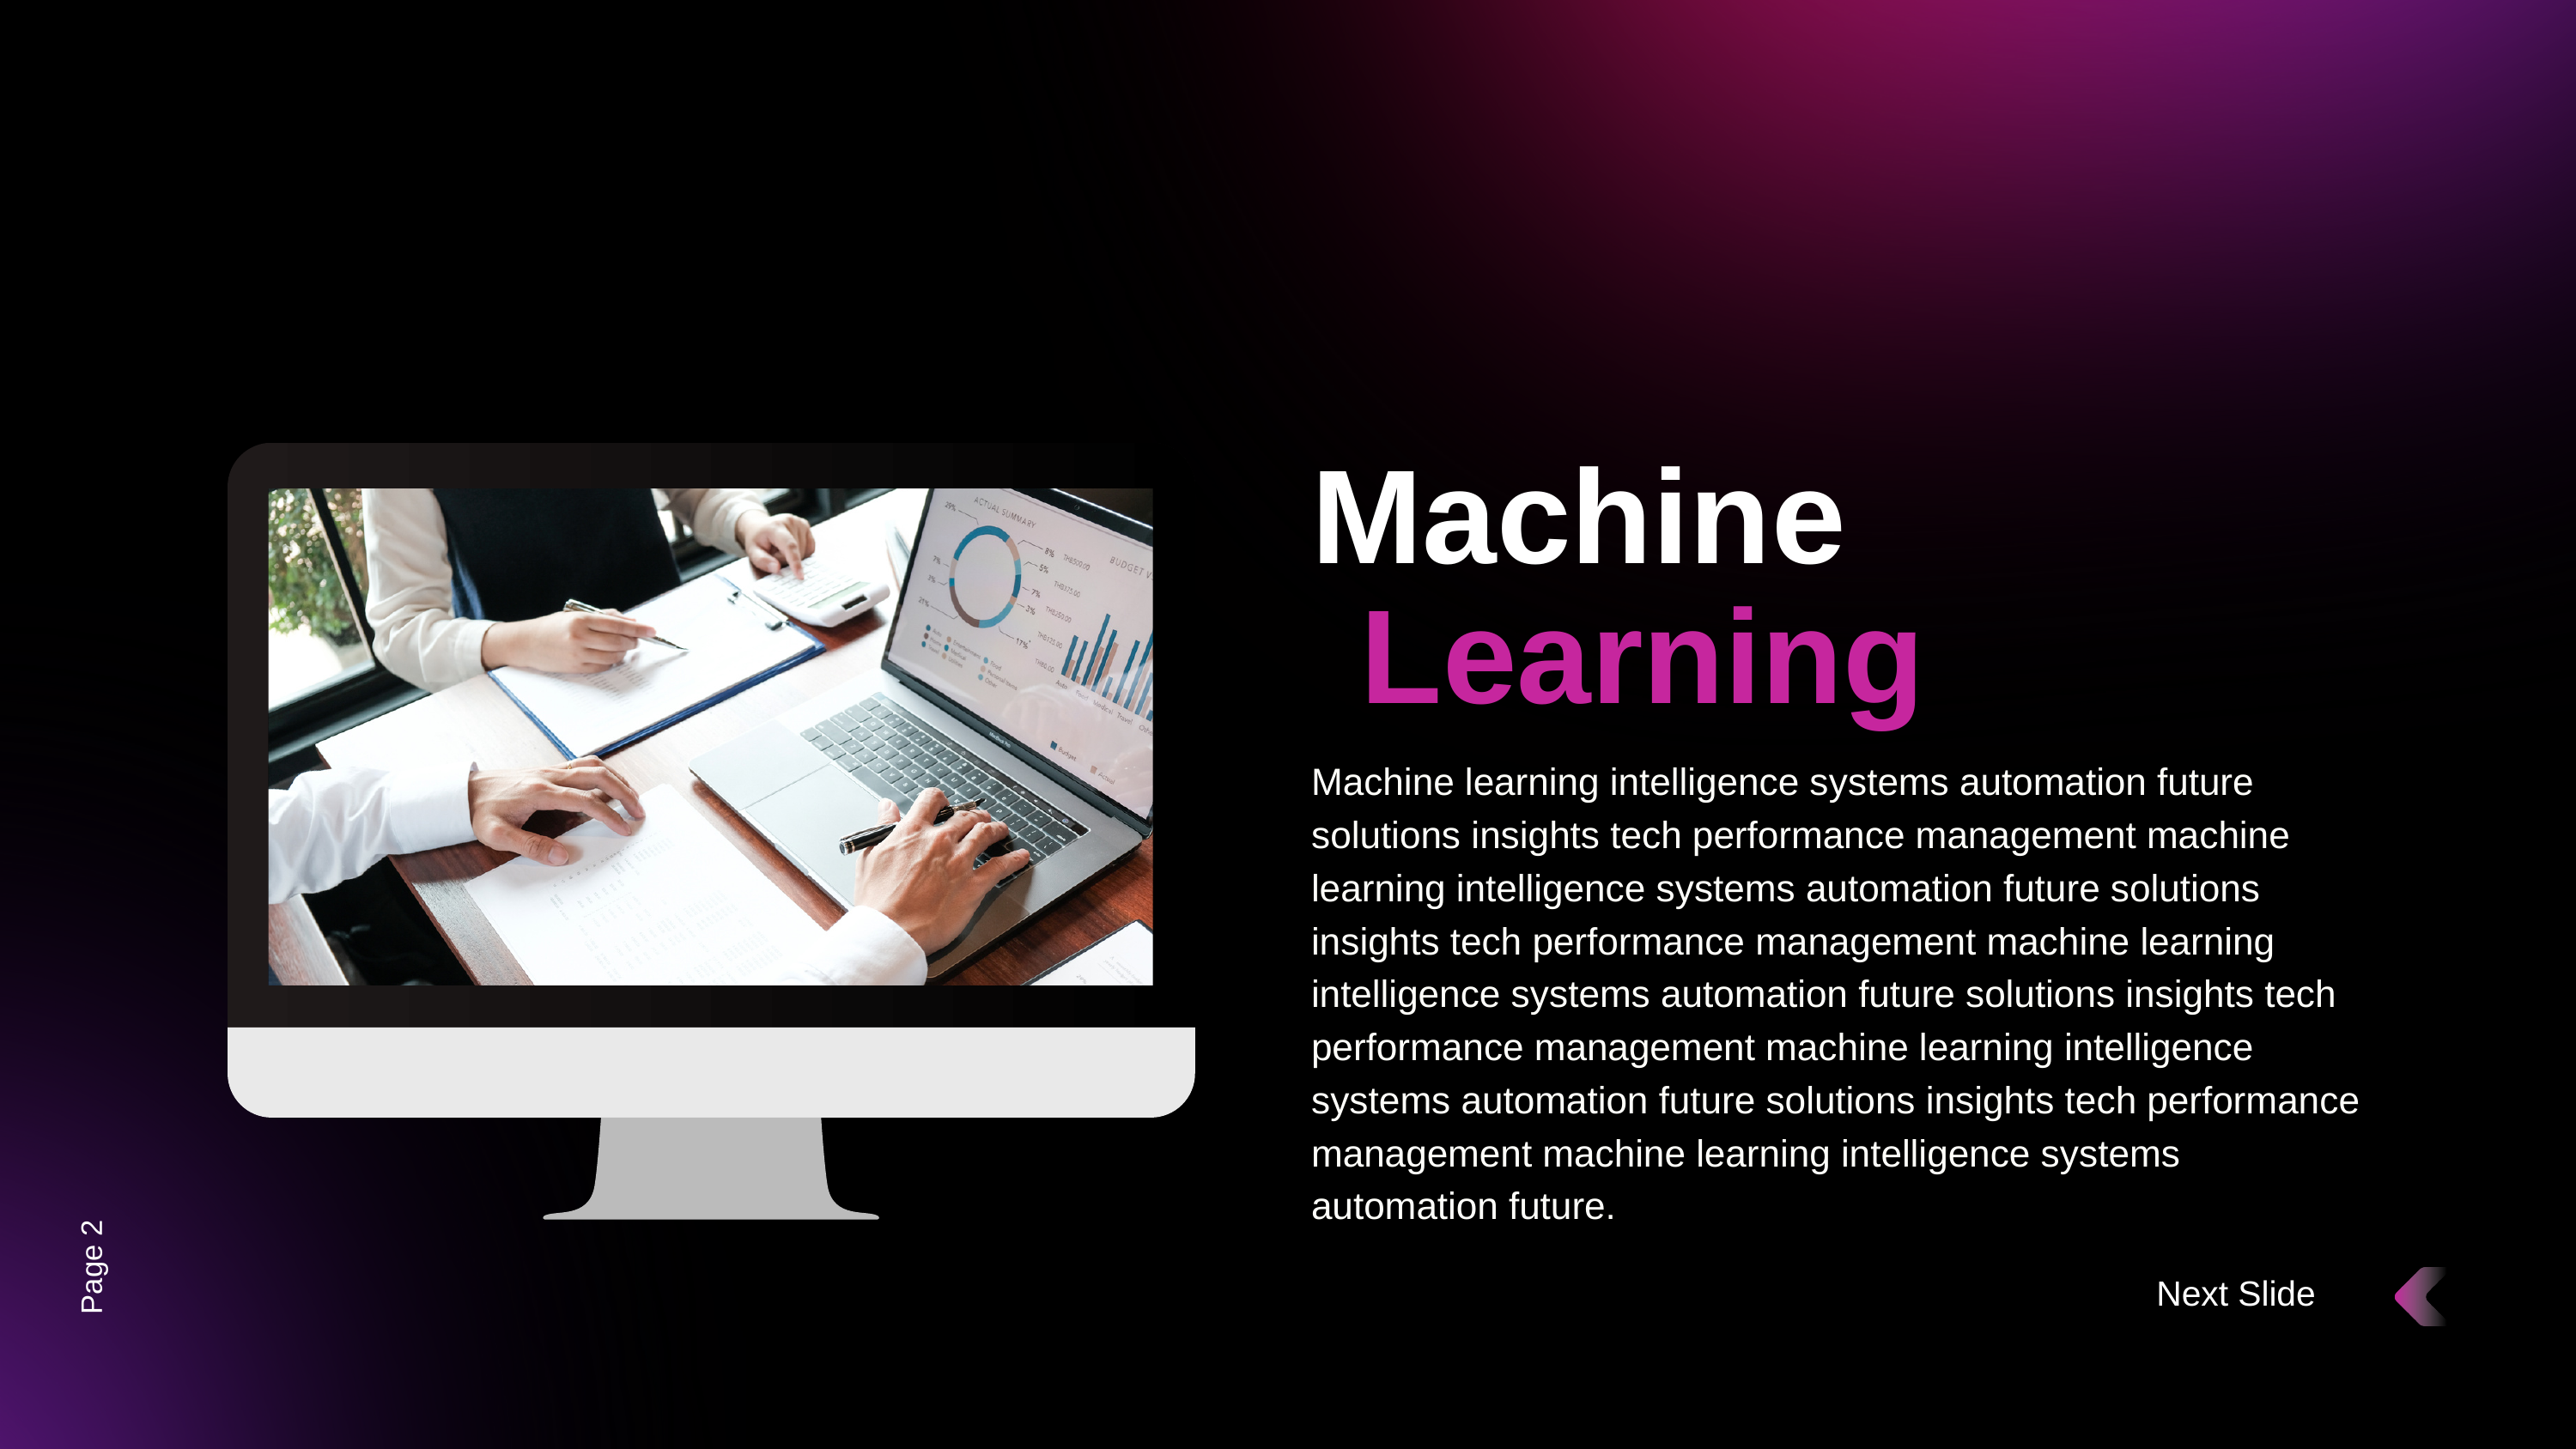

Machine

Learning
Machine learning intelligence systems automation future solutions insights tech performance management machine learning intelligence systems automation future solutions insights tech performance management machine learning intelligence systems automation future solutions insights tech performance management machine learning intelligence systems automation future solutions insights tech performance management machine learning intelligence systems automation future.
Page 2

Next Slide